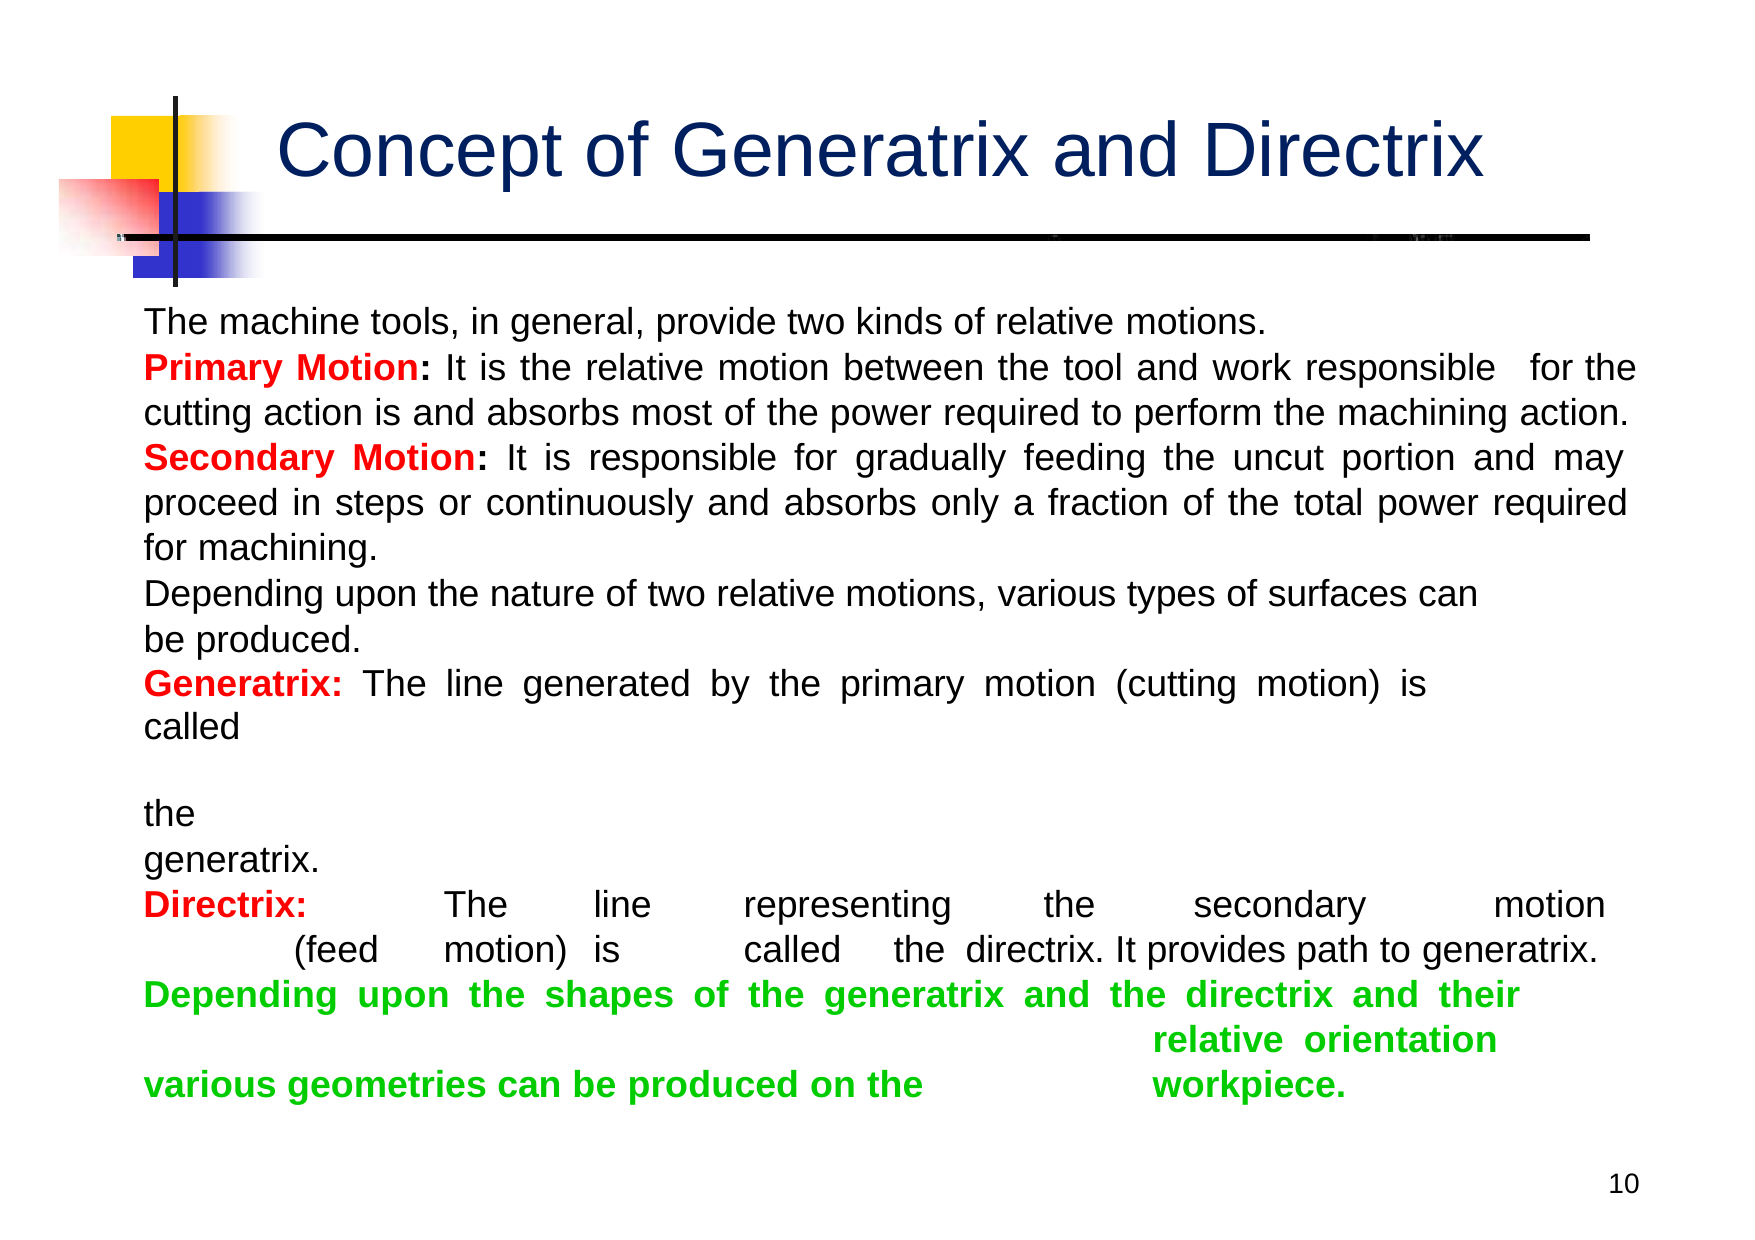

# Concept of Generatrix and Directrix
The machine tools, in general, provide two kinds of relative motions.
Primary Motion: It is the relative motion between the tool and work responsible
for the
cutting action is and absorbs most of the power required to perform the machining action.  Secondary Motion: It is responsible for gradually feeding the uncut portion and may  proceed in steps or continuously and absorbs only a fraction of the total power required  for machining.
Depending upon the nature of two relative motions, various types of surfaces can  be produced.
Generatrix: The line generated by the primary motion (cutting motion) is called	the
generatrix.
Directrix:	The	line	representing	the	secondary	motion	(feed	motion)	is	called	the  directrix. It provides path to generatrix.
Depending  upon  the  shapes  of  the  generatrix  and  the  directrix  and  their	relative  orientation various geometries can be produced on the	workpiece.
10